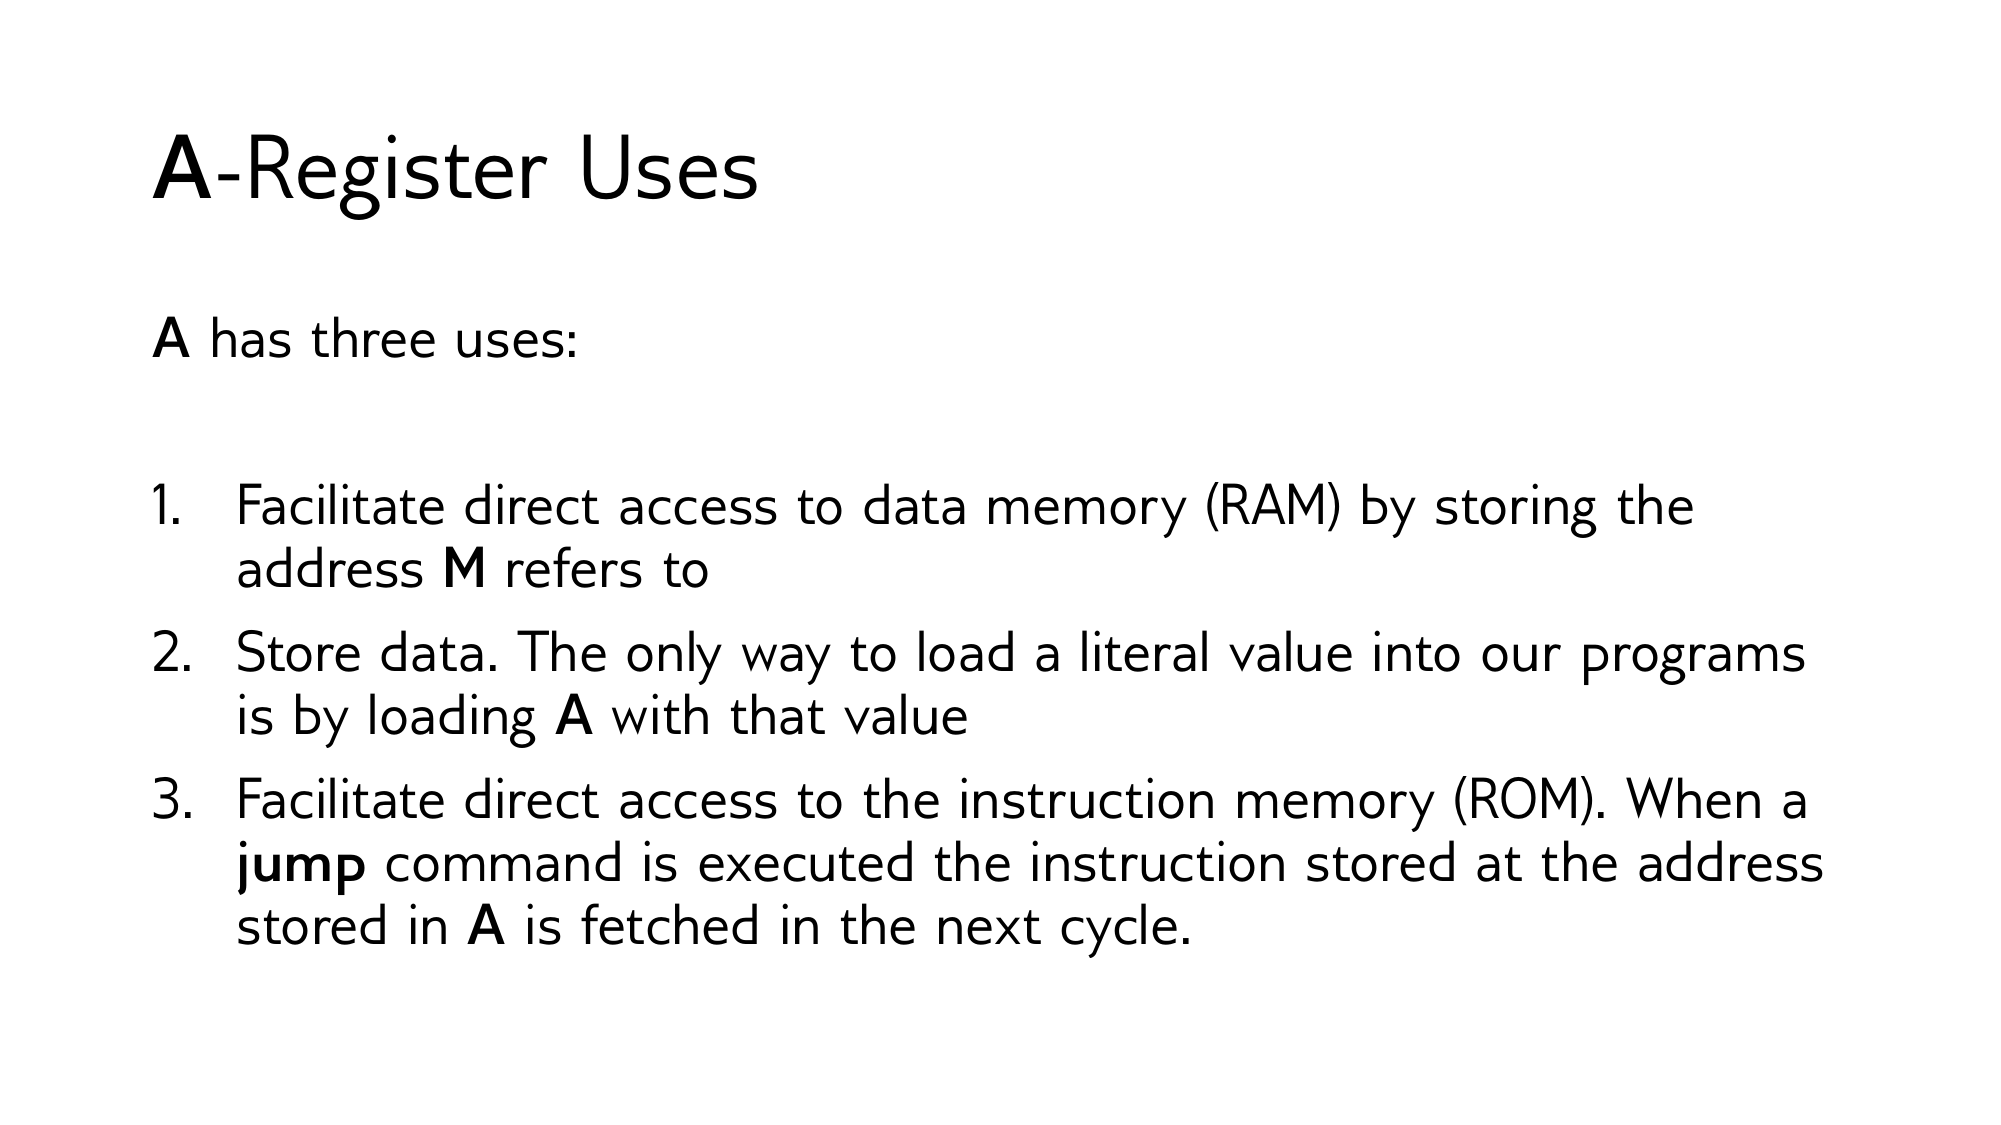

# A-Register Uses
A has three uses:

Facilitate direct access to data memory (RAM) by storing the address M refers to
Store data. The only way to load a literal value into our programs is by loading A with that value
Facilitate direct access to the instruction memory (ROM). When a jump command is executed the instruction stored at the address stored in A is fetched in the next cycle.